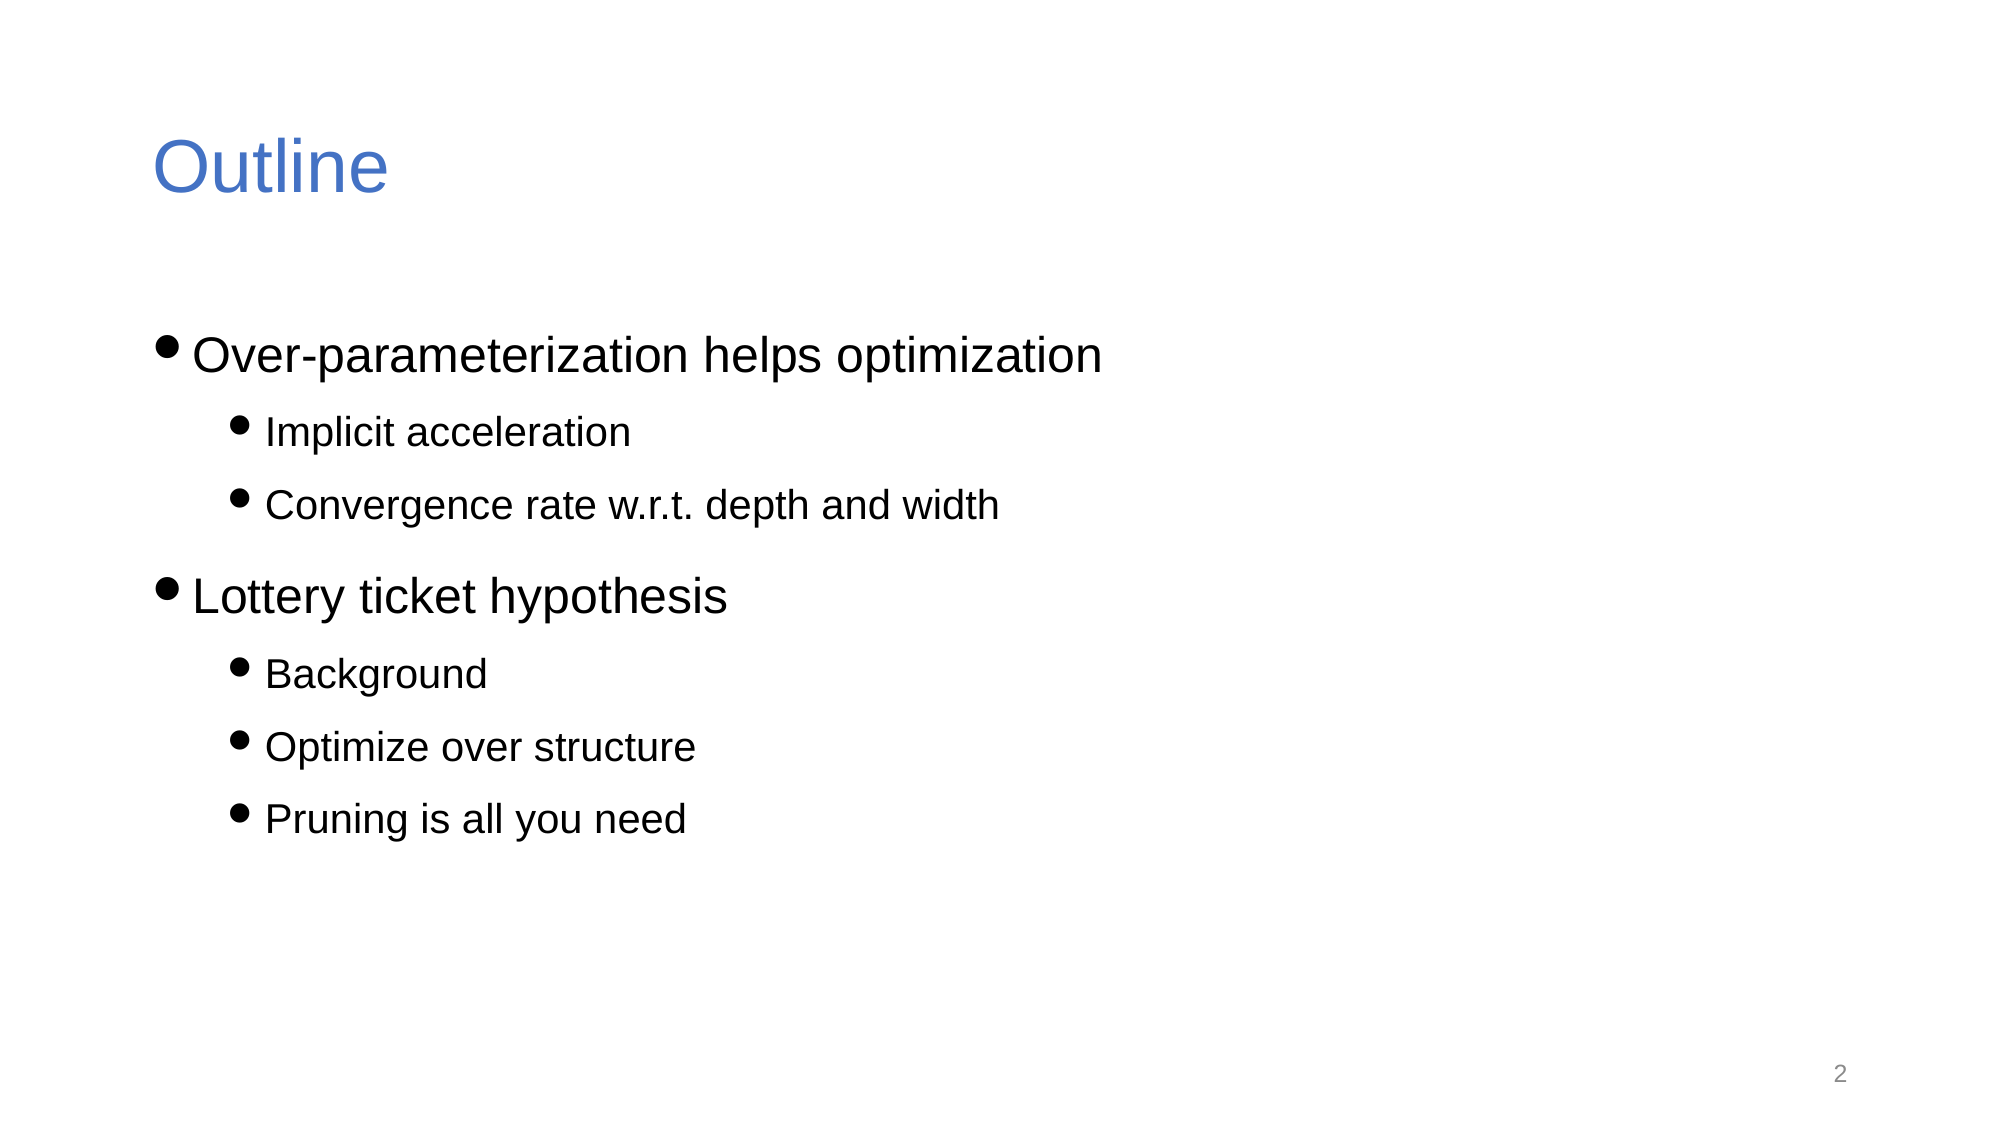

# Outline
Over-parameterization helps optimization
Implicit acceleration
Convergence rate w.r.t. depth and width
Lottery ticket hypothesis
Background
Optimize over structure
Pruning is all you need

2